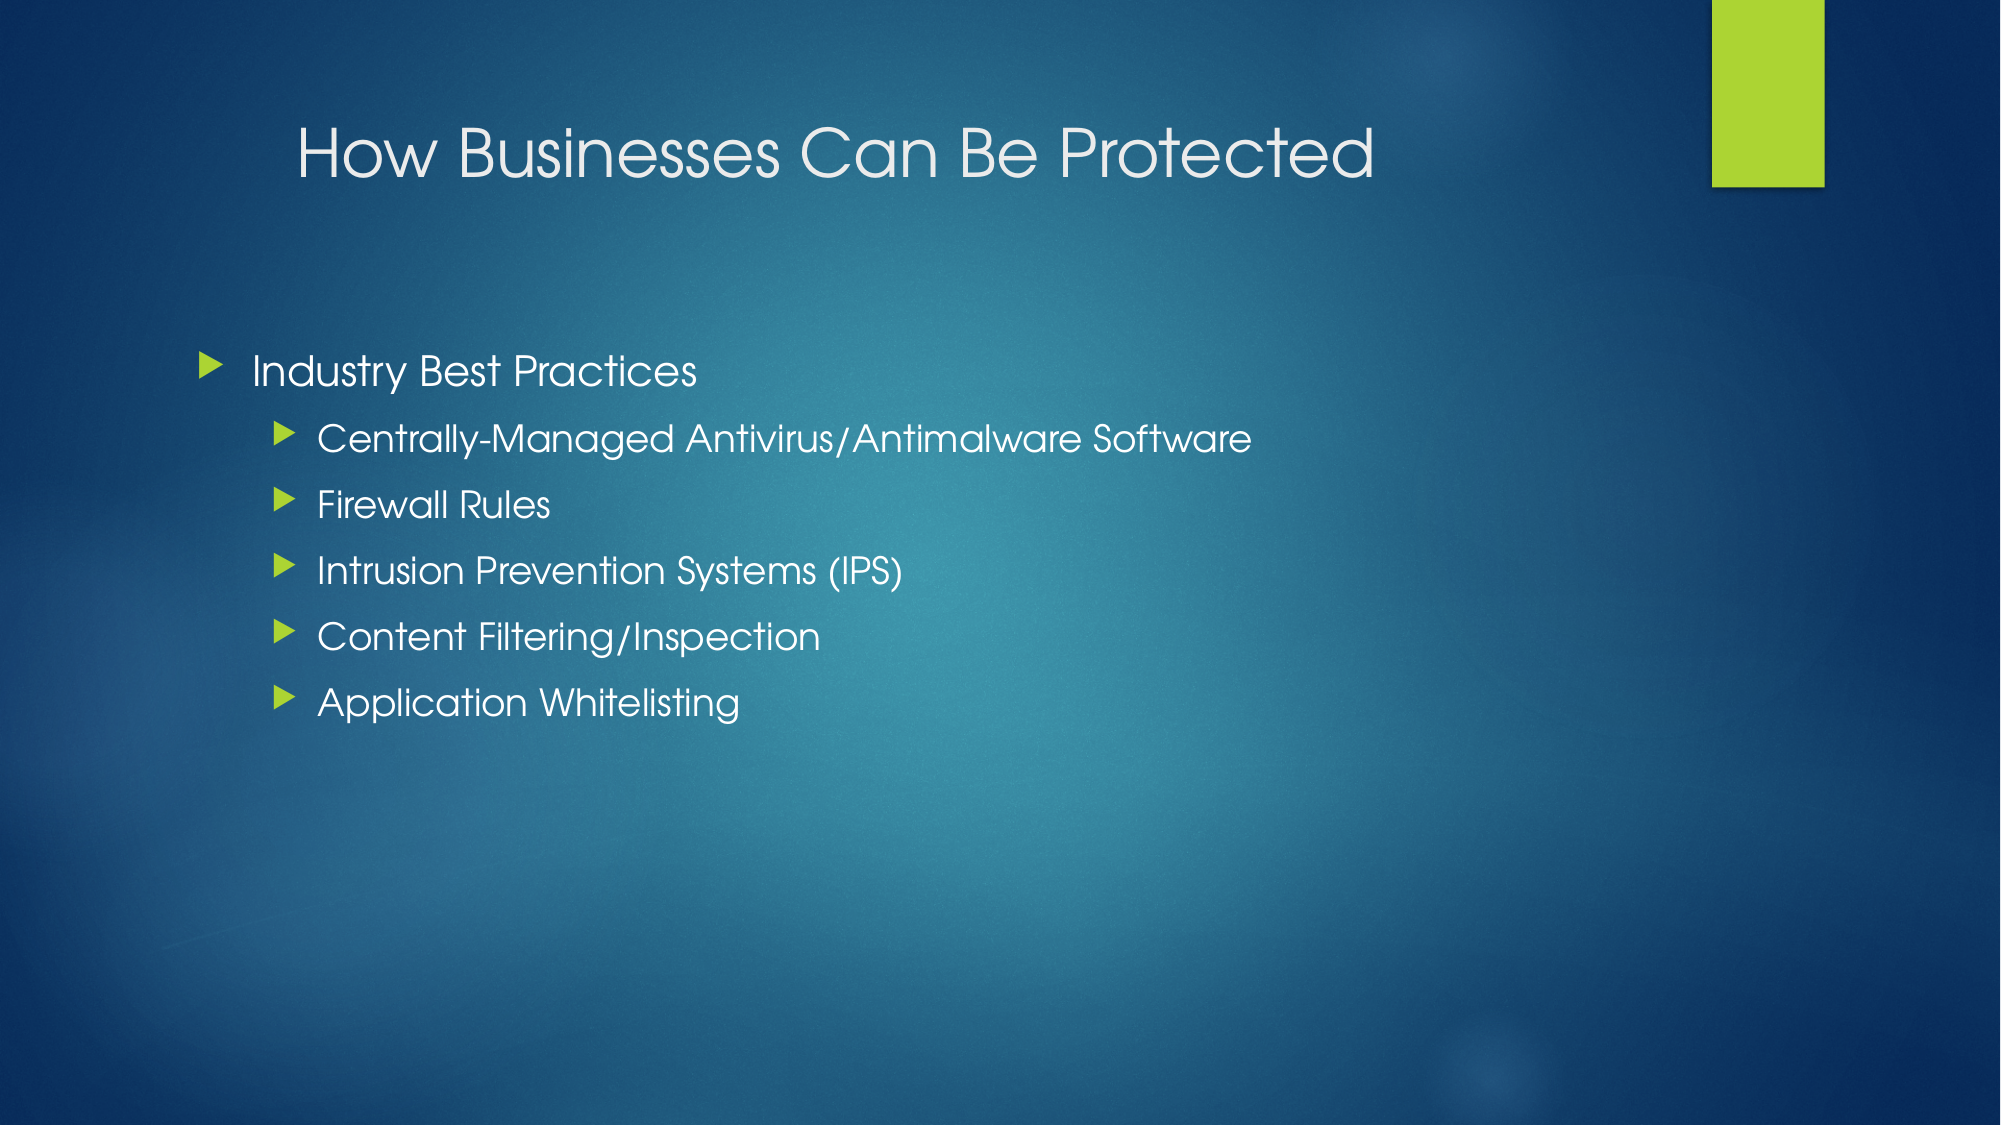

# How Businesses Can Be Protected
Industry Best Practices
Centrally-Managed Antivirus/Antimalware Software
Firewall Rules
Intrusion Prevention Systems (IPS)
Content Filtering/Inspection
Application Whitelisting